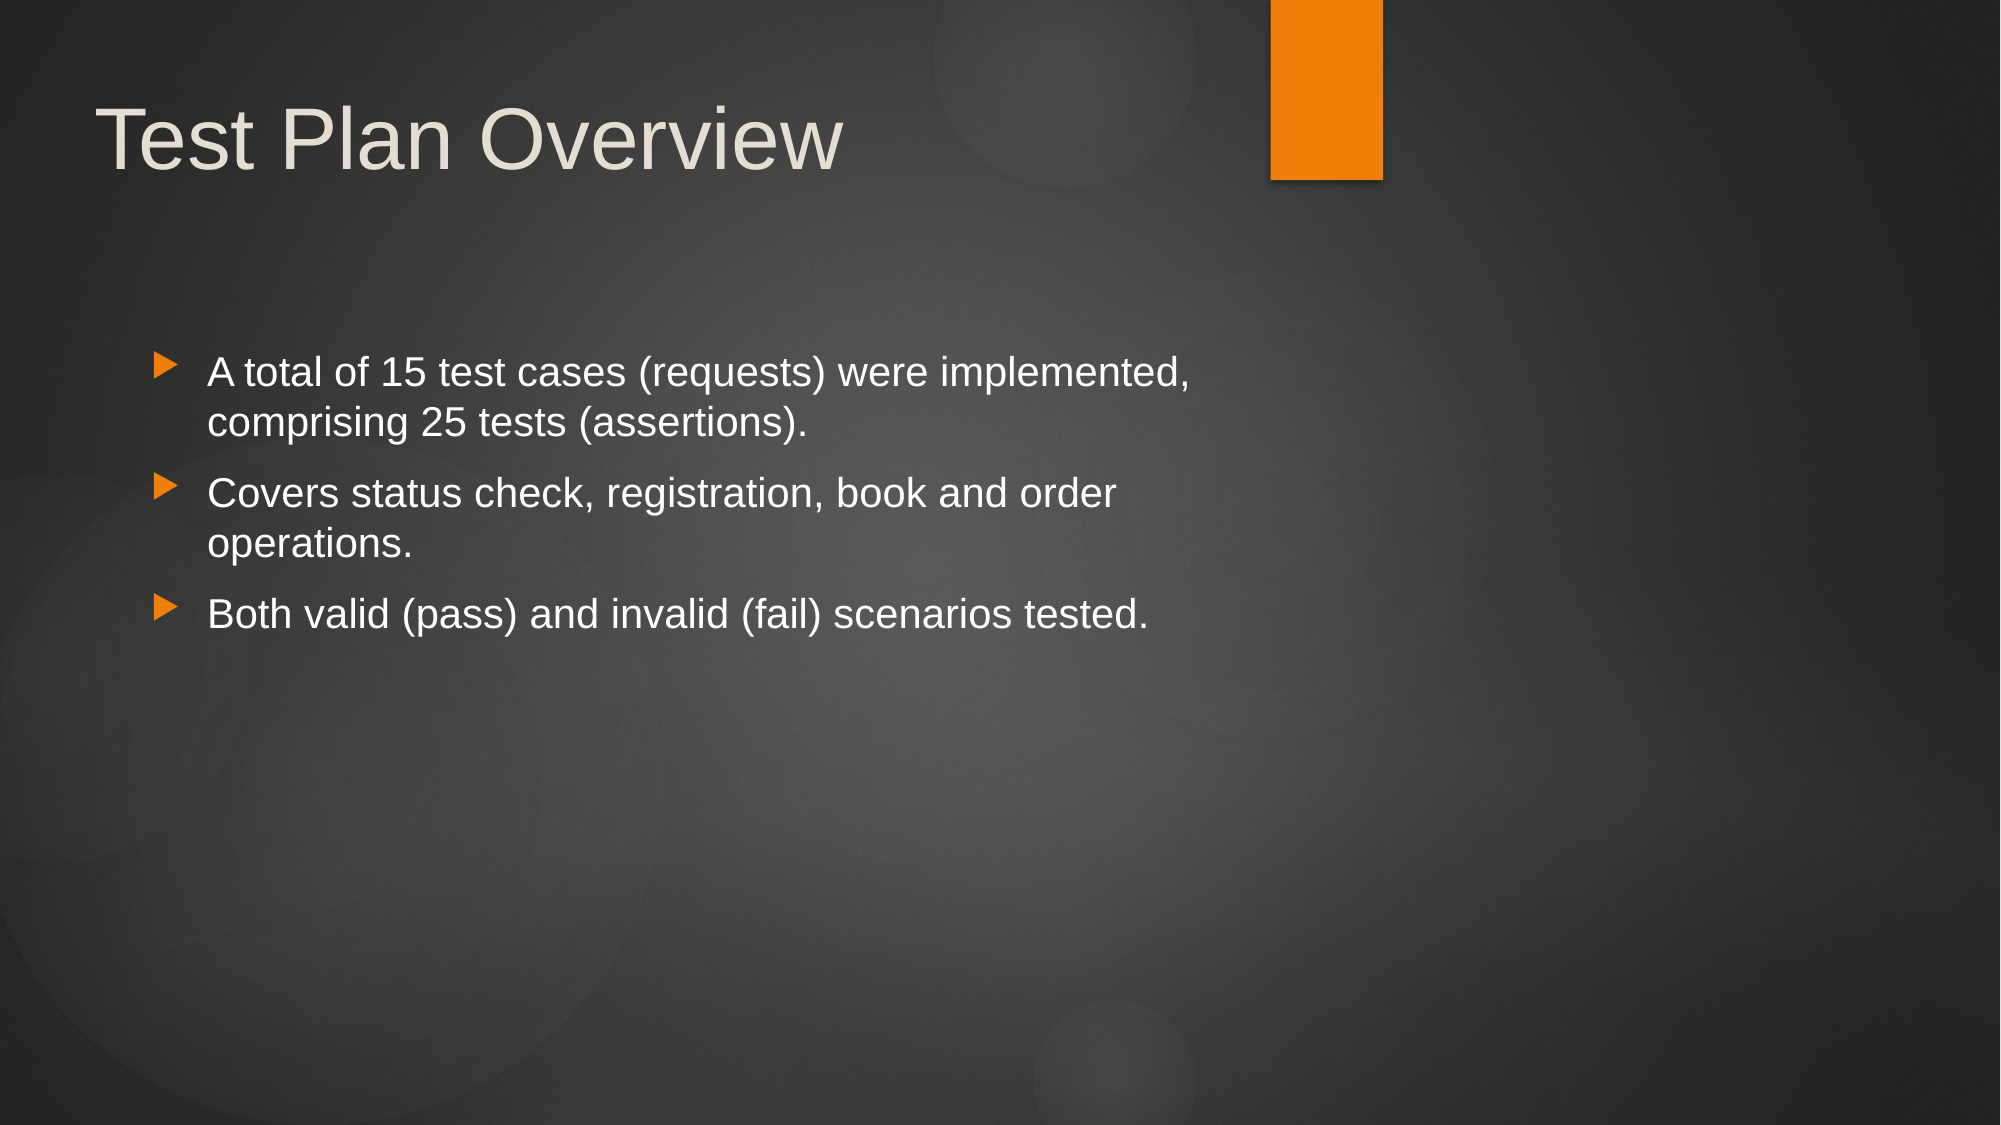

# Test Plan Overview
A total of 15 test cases (requests) were implemented, comprising 25 tests (assertions).
Covers status check, registration, book and order operations.
Both valid (pass) and invalid (fail) scenarios tested.